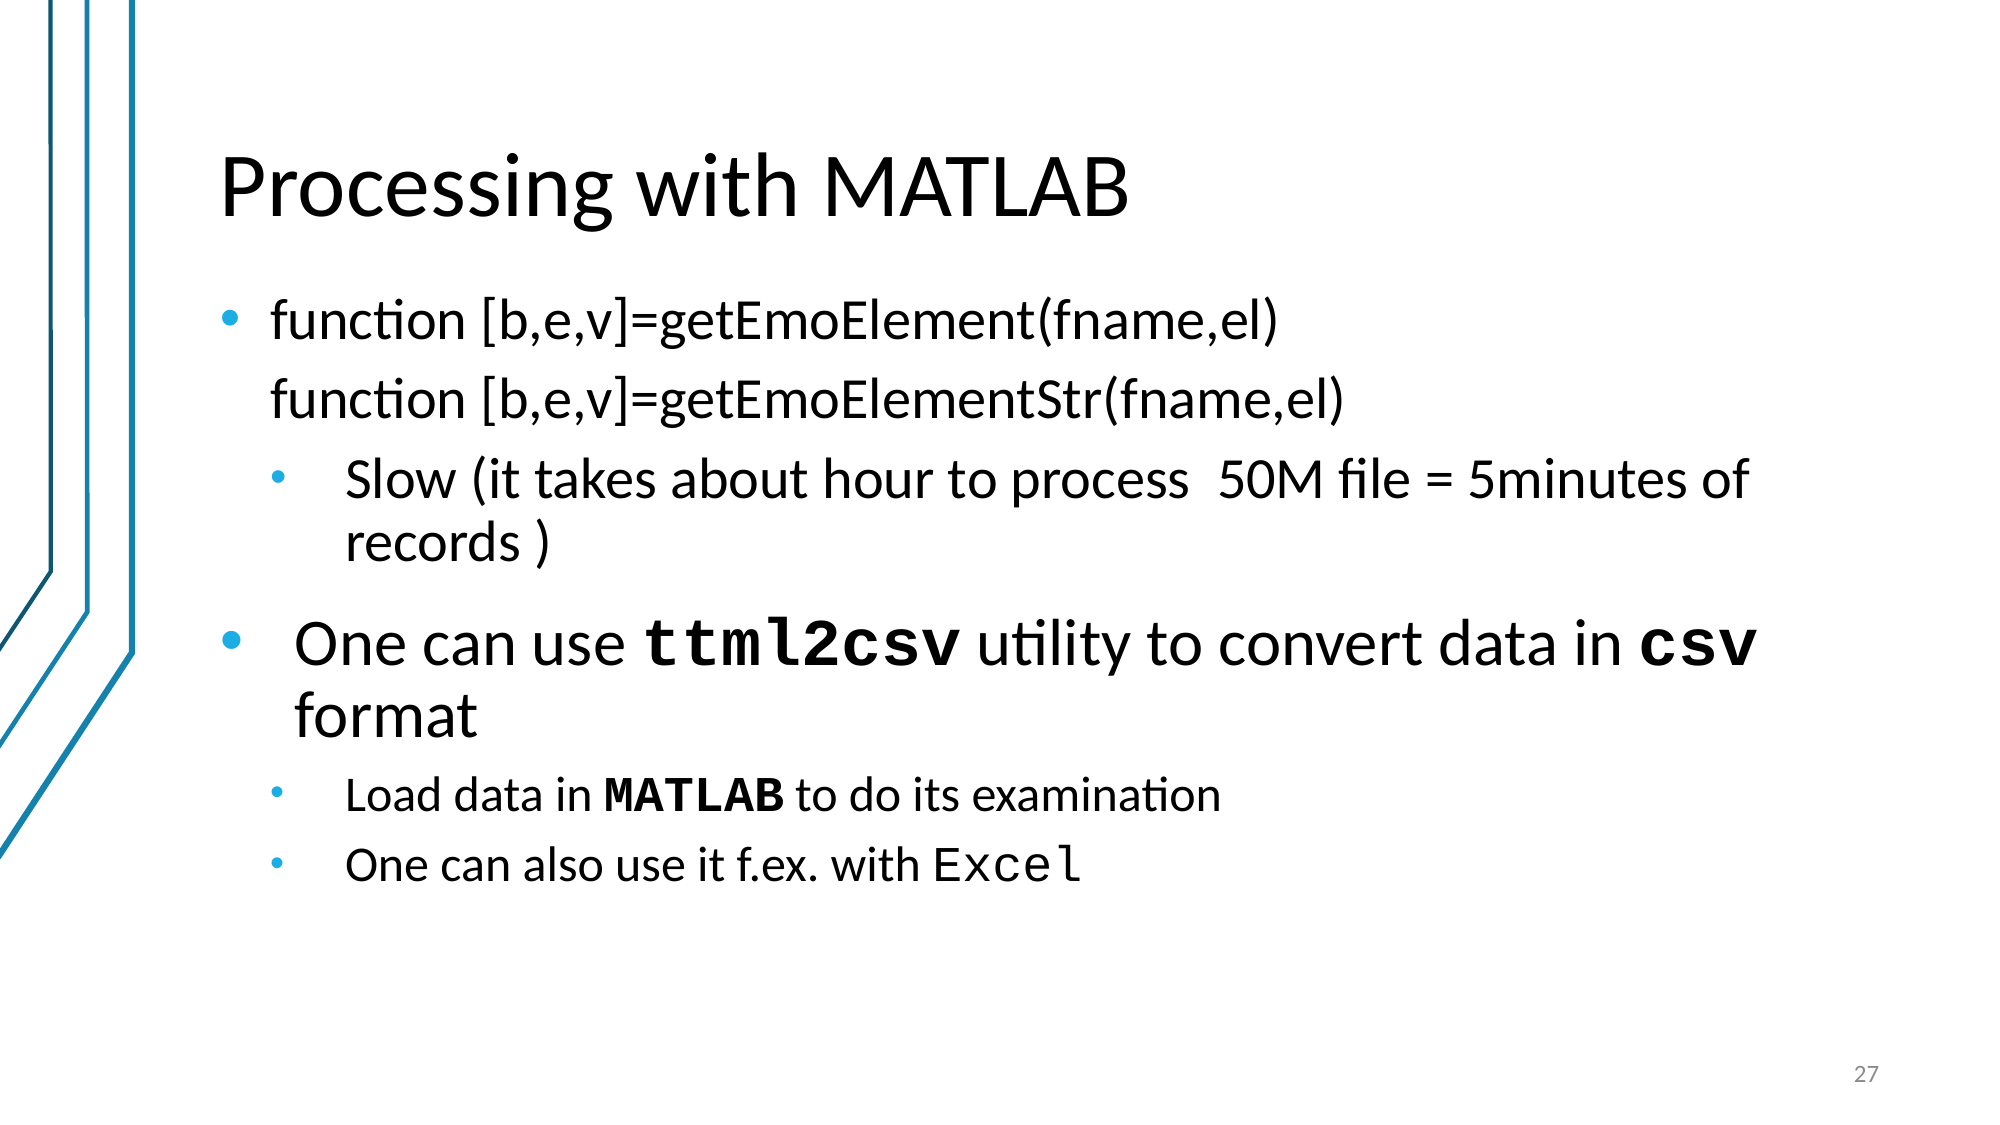

# Processing with MATLAB
function [b,e,v]=getEmoElement(fname,el)
function [b,e,v]=getEmoElementStr(fname,el)
Slow (it takes about hour to process  50M file = 5minutes of records )
One can use ttml2csv utility to convert data in csv format
Load data in MATLAB to do its examination
One can also use it f.ex. with Excel

27